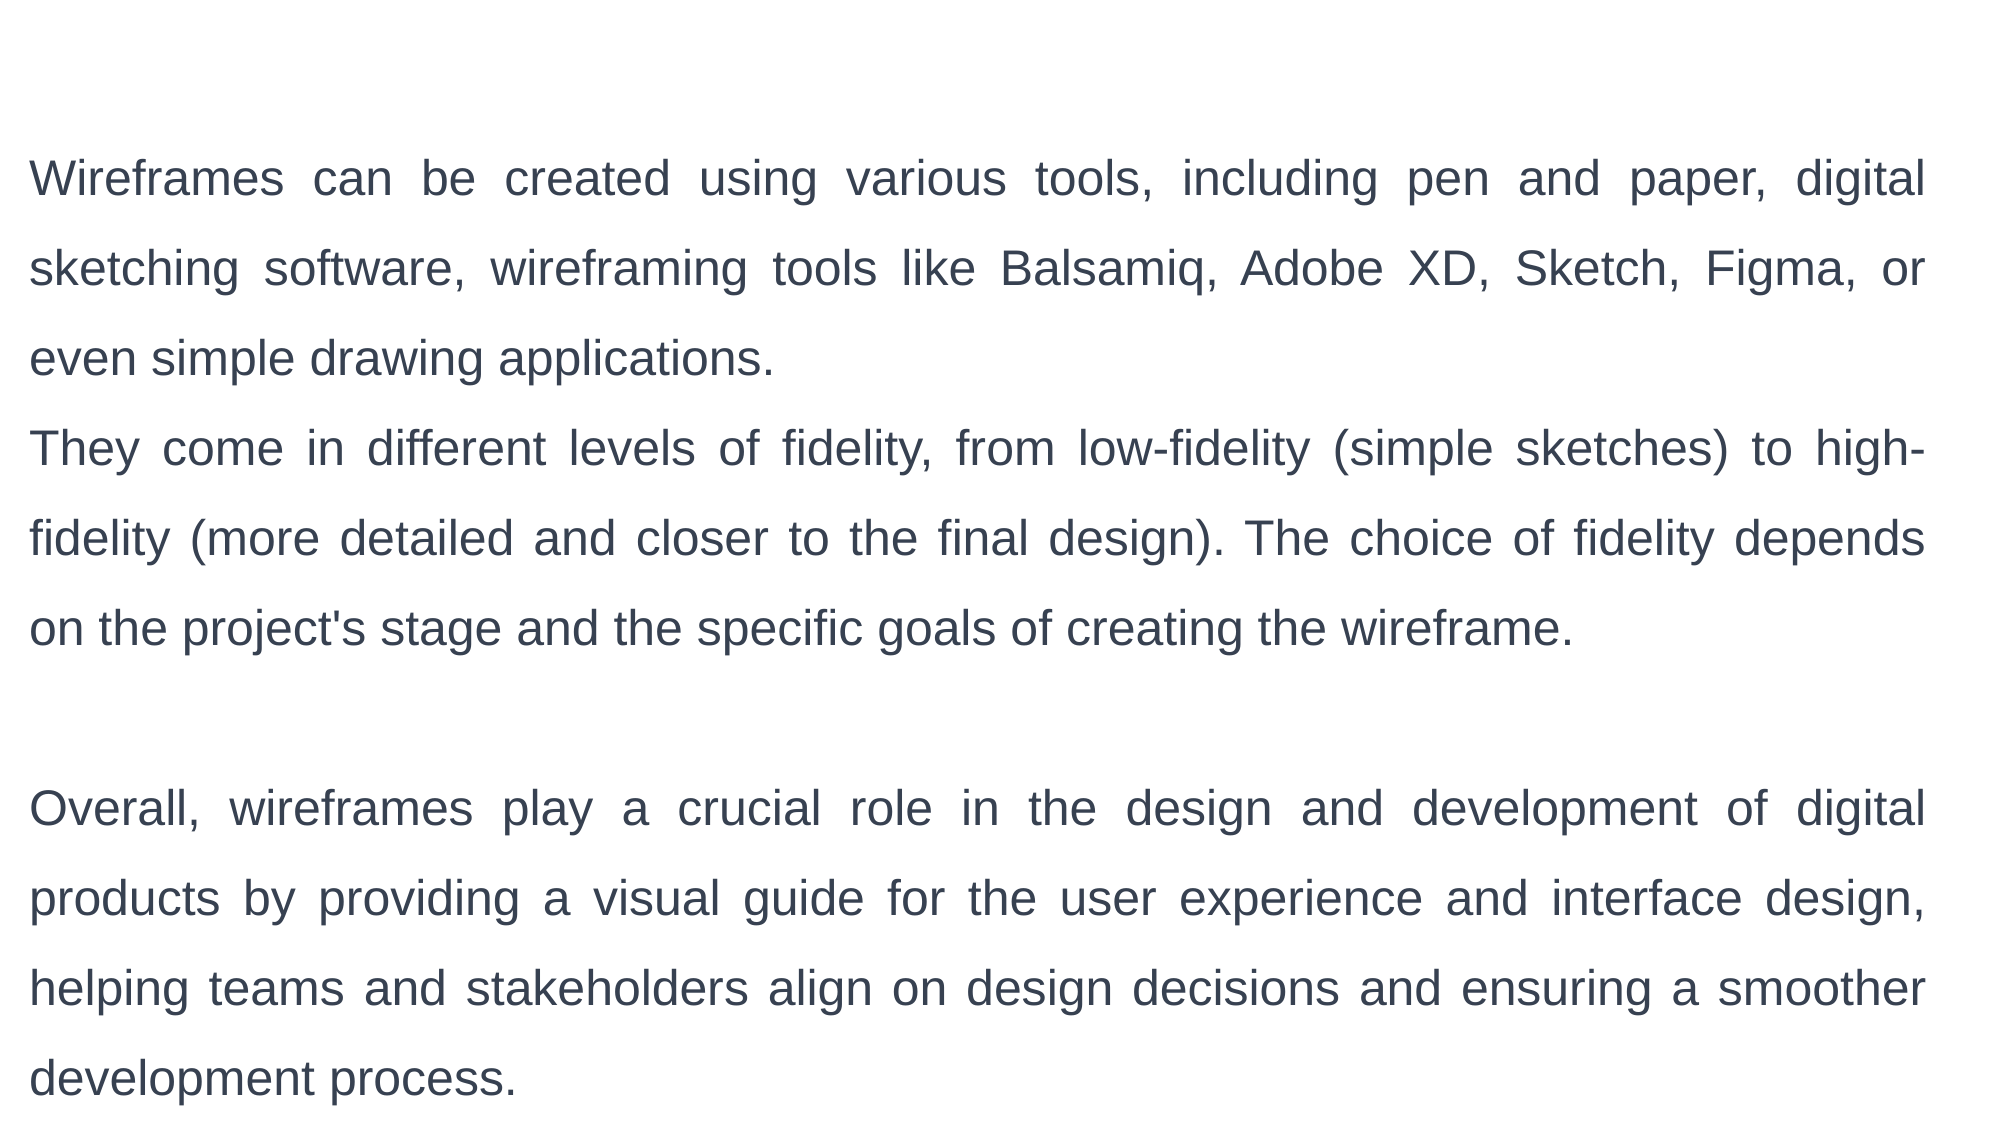

Wireframes can be created using various tools, including pen and paper, digital sketching software, wireframing tools like Balsamiq, Adobe XD, Sketch, Figma, or even simple drawing applications.
They come in different levels of fidelity, from low-fidelity (simple sketches) to high-fidelity (more detailed and closer to the final design). The choice of fidelity depends on the project's stage and the specific goals of creating the wireframe.

Overall, wireframes play a crucial role in the design and development of digital products by providing a visual guide for the user experience and interface design, helping teams and stakeholders align on design decisions and ensuring a smoother development process.